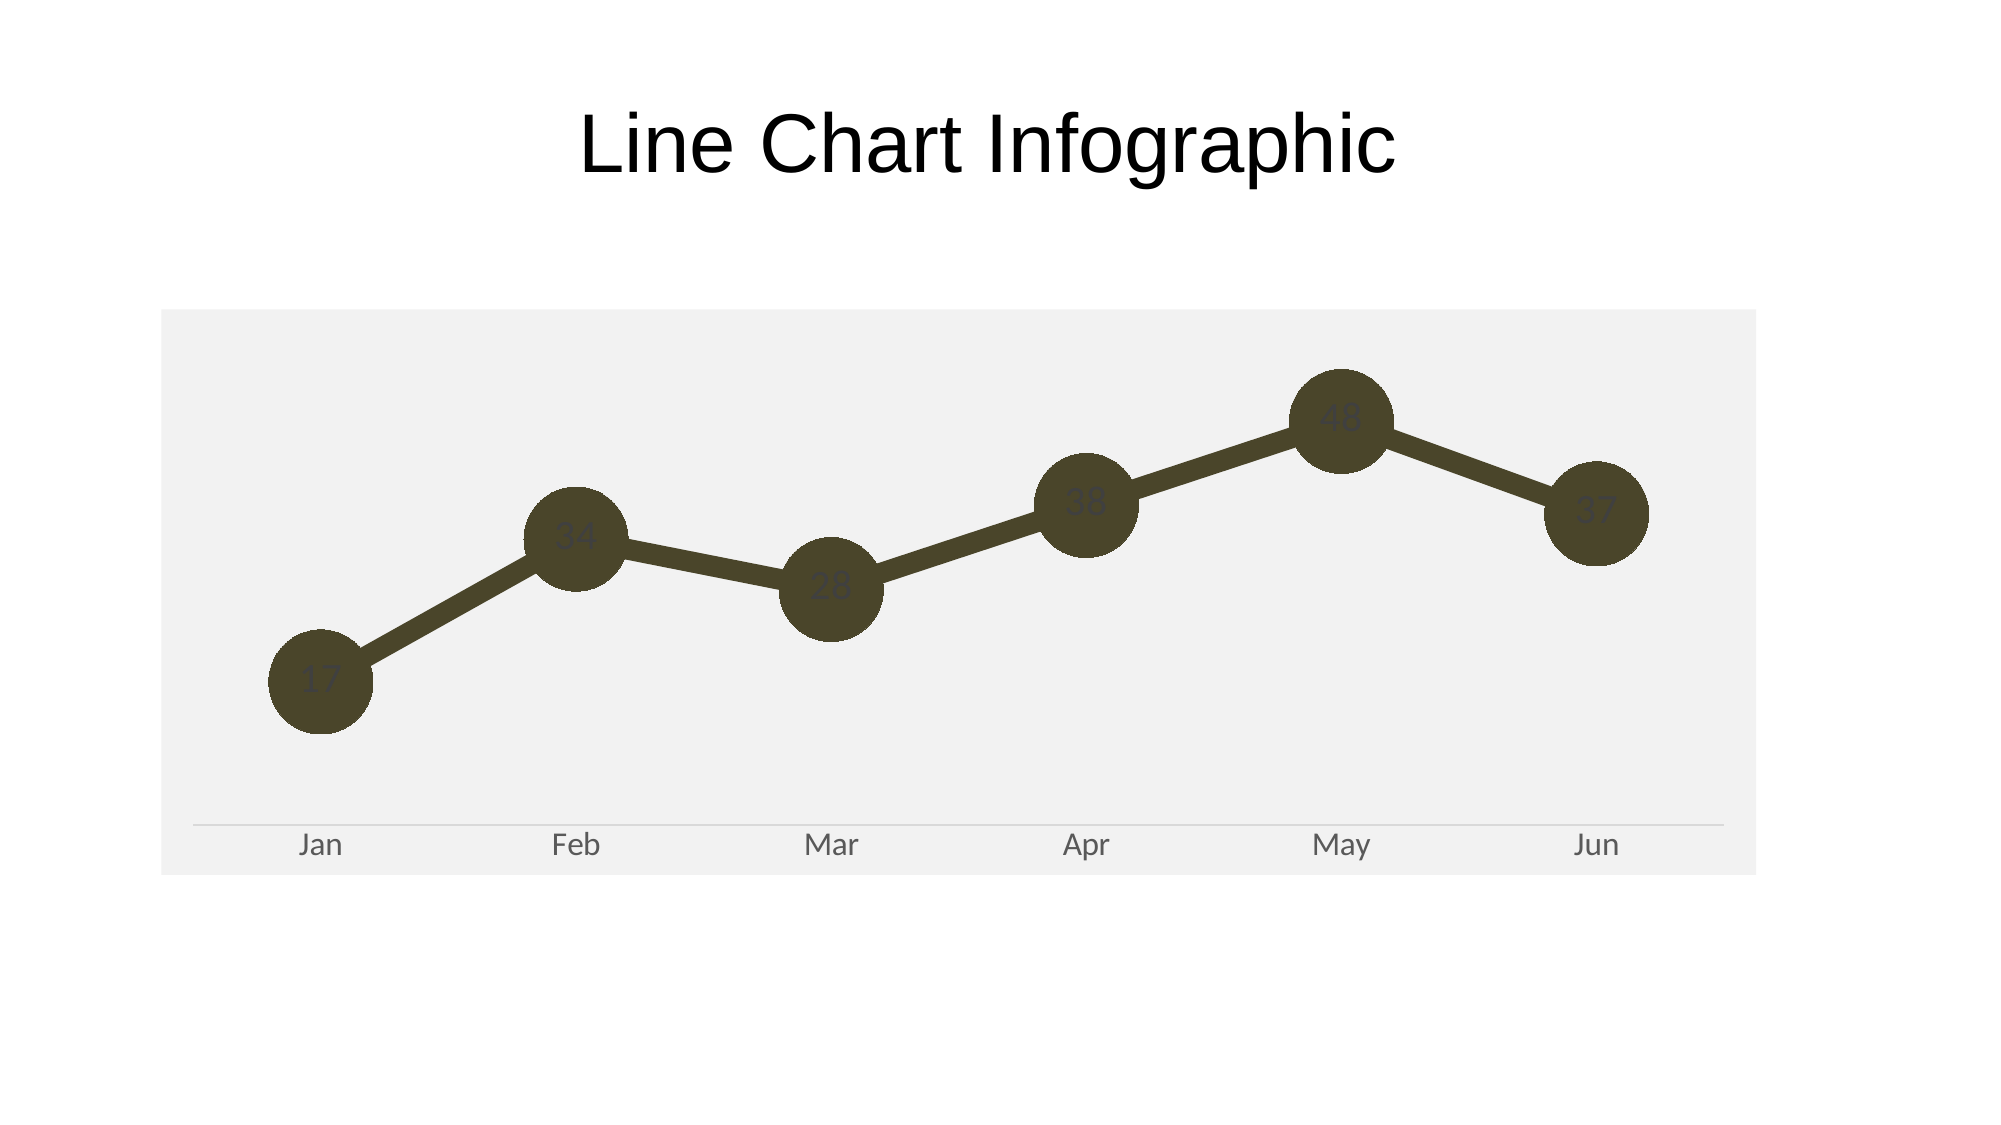

# Line Chart Infographic

### Chart

| Category | Sales |
|---|---|
| Jan | 17.0 |
| Feb | 34.0 |
| Mar | 28.0 |
| Apr | 38.0 |
| May | 48.0 |
| Jun | 37.0 |